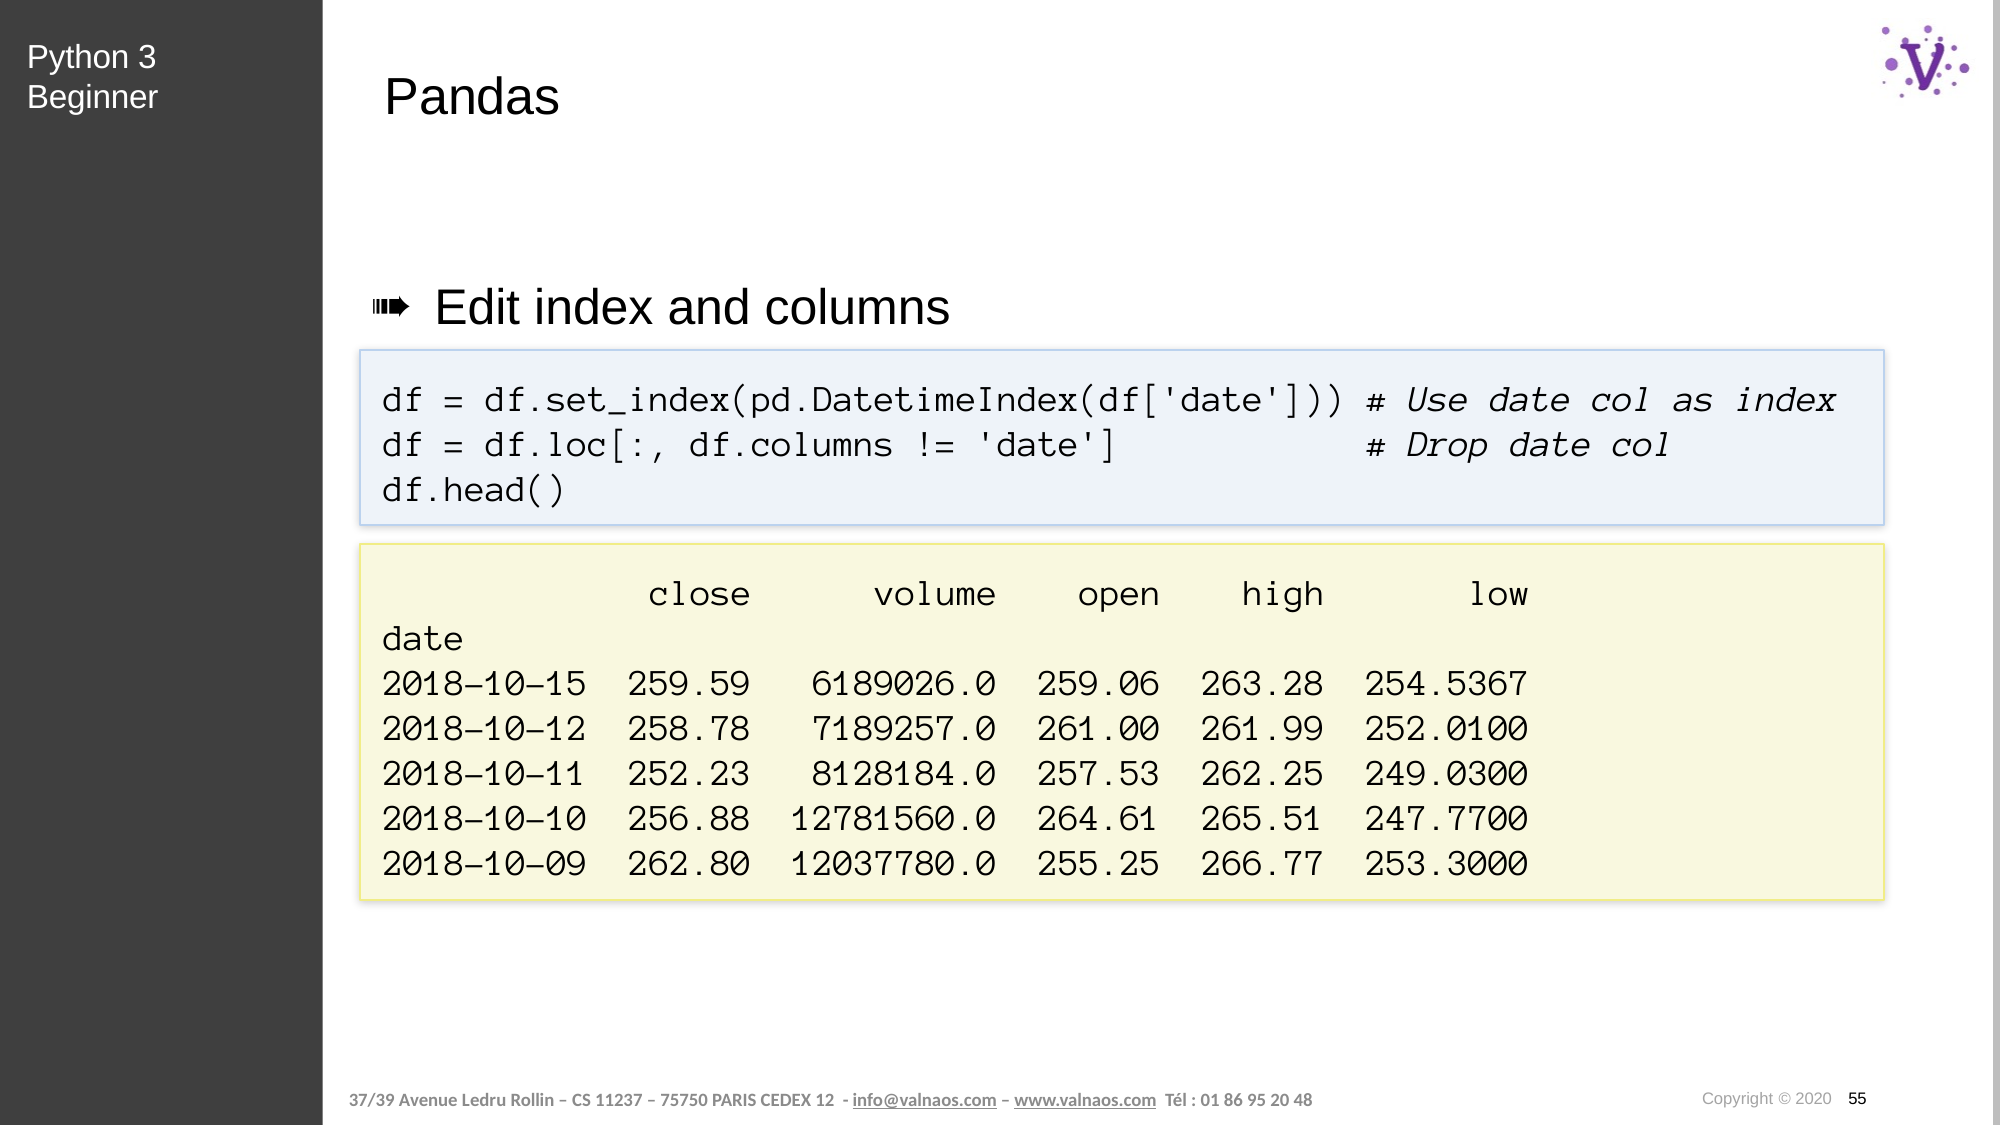

Python 3 Beginner
# Pandas
Edit index and columns
df = df.set_index(pd.DatetimeIndex(df['date'])) # Use date col as index
df = df.loc[:, df.columns != 'date']            # Drop date col
df.head()
             close      volume    open    high       low
date
2018-10-15  259.59   6189026.0  259.06  263.28  254.5367
2018-10-12  258.78   7189257.0  261.00  261.99  252.0100
2018-10-11  252.23   8128184.0  257.53  262.25  249.0300
2018-10-10  256.88  12781560.0  264.61  265.51  247.7700
2018-10-09  262.80  12037780.0  255.25  266.77  253.3000
Copyright © 2020   55